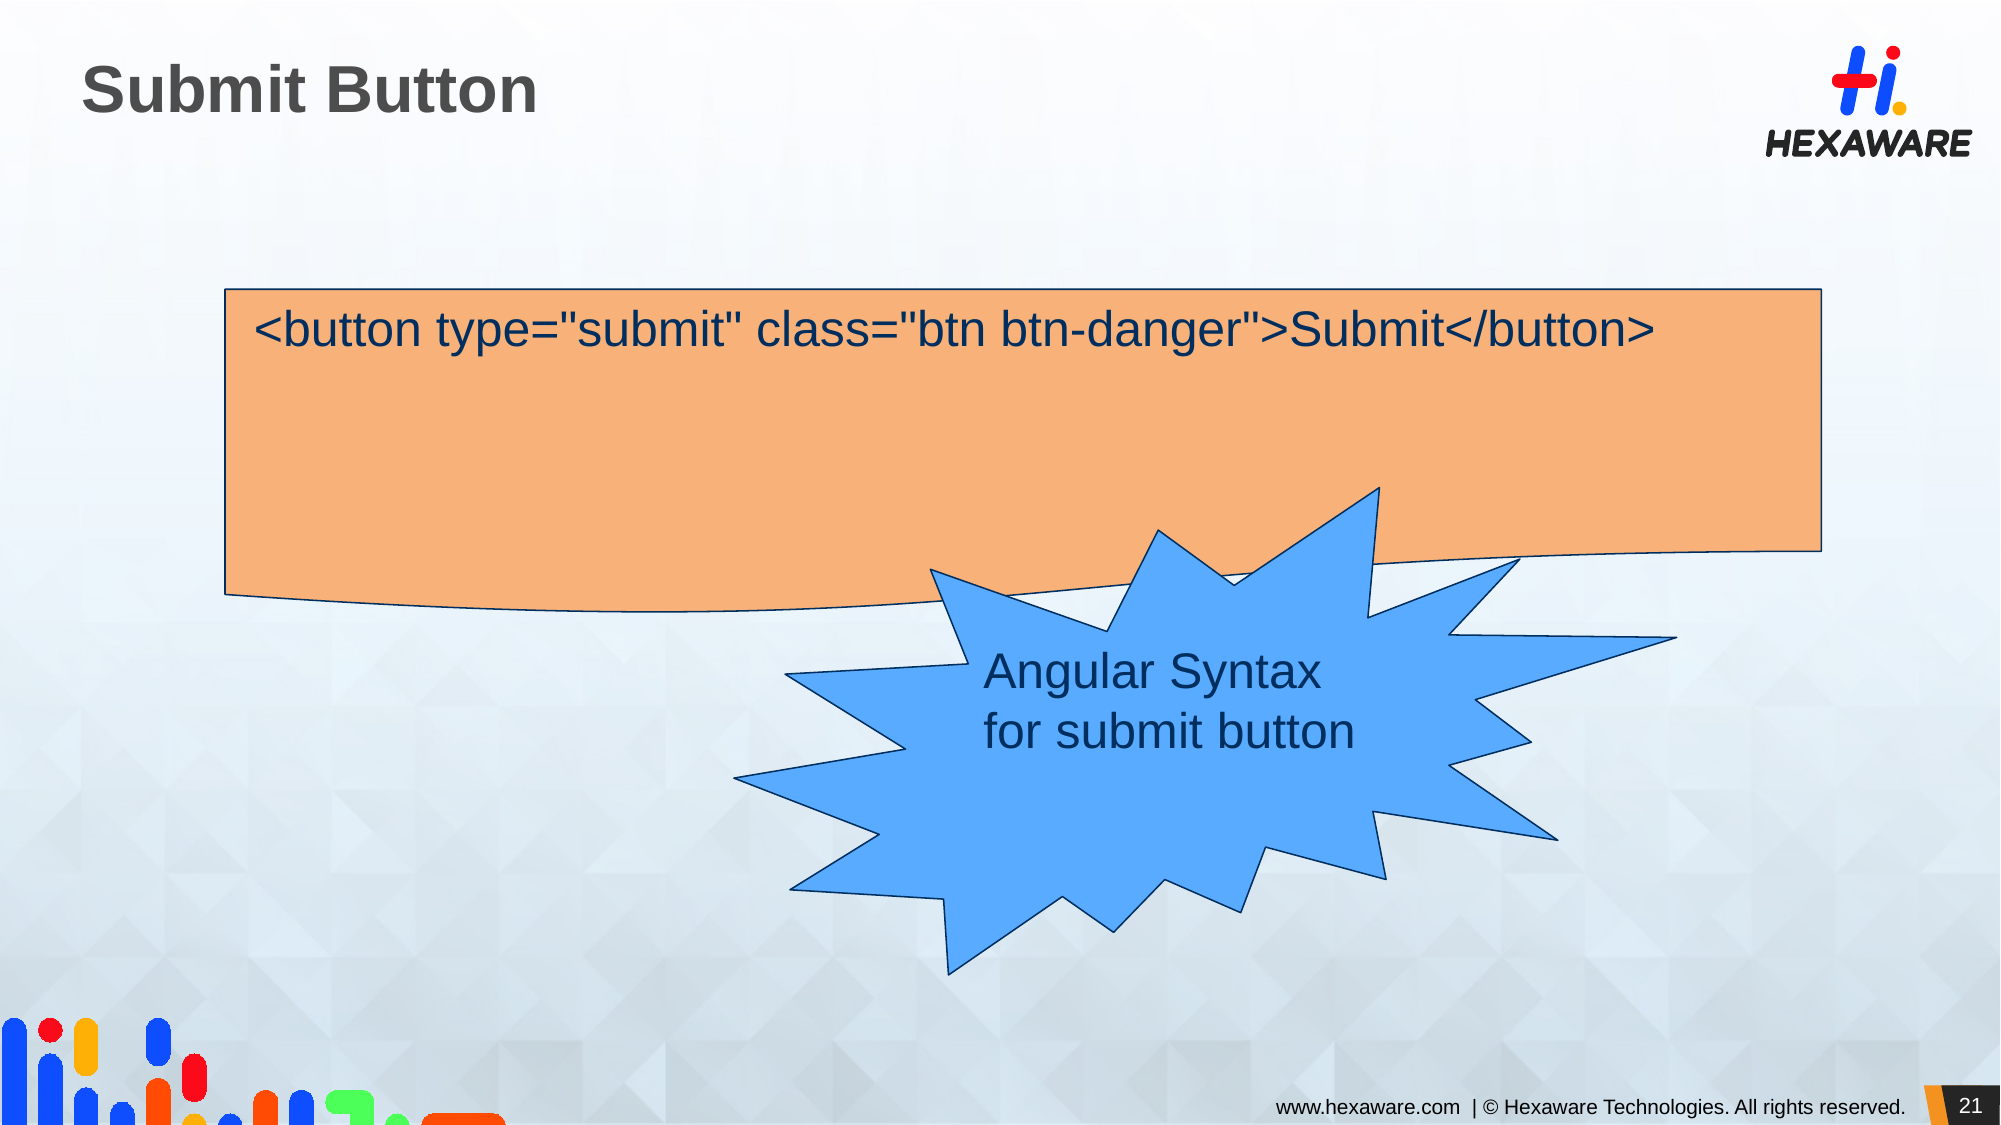

# Submit Button
 <button type="submit" class="btn btn-danger">Submit</button>
Angular Syntax for submit button